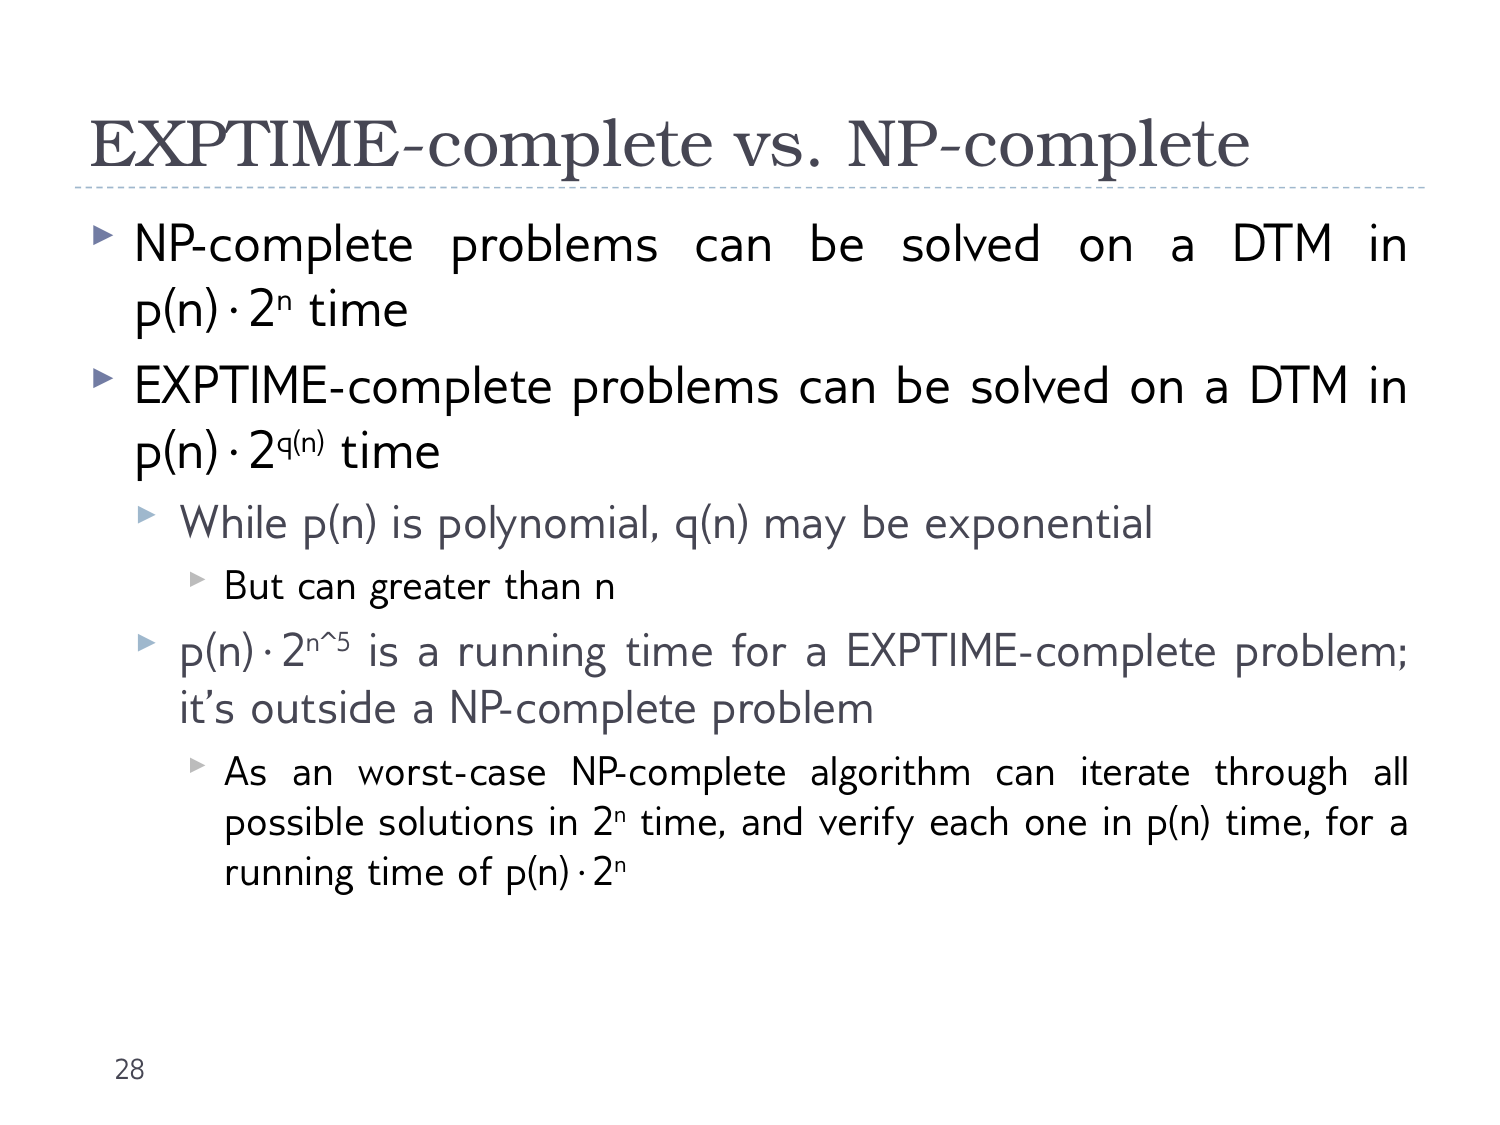

# EXPTIME-complete vs. NP-complete
NP-complete problems can be solved on a DTM in p(n)⋅2n time
EXPTIME-complete problems can be solved on a DTM in p(n)⋅2q(n) time
While p(n) is polynomial, q(n) may be exponential
But can greater than n
p(n)⋅2n^5 is a running time for a EXPTIME-complete problem; it’s outside a NP-complete problem
As an worst-case NP-complete algorithm can iterate through all possible solutions in 2n time, and verify each one in p(n) time, for a running time of p(n)⋅2n
28